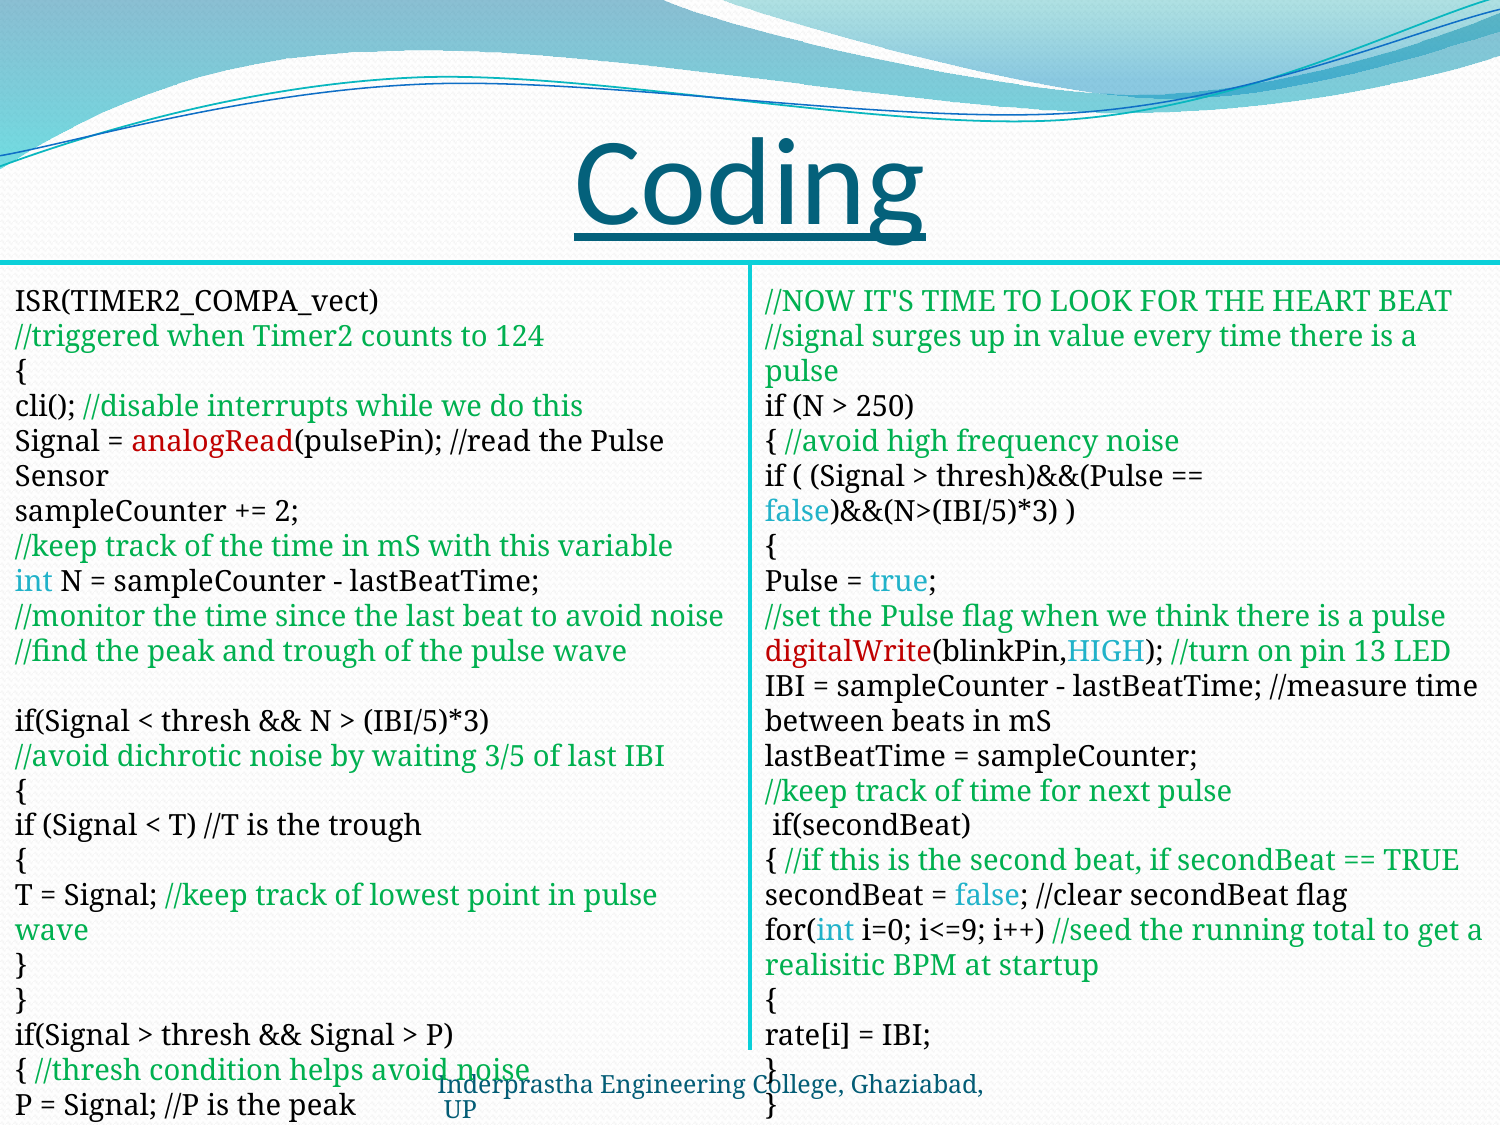

# Coding
.
ISR(TIMER2_COMPA_vect)
//triggered when Timer2 counts to 124
{
cli(); //disable interrupts while we do this
Signal = analogRead(pulsePin); //read the Pulse Sensor
sampleCounter += 2;
//keep track of the time in mS with this variable
int N = sampleCounter - lastBeatTime;
//monitor the time since the last beat to avoid noise
//find the peak and trough of the pulse wave

if(Signal < thresh && N > (IBI/5)*3)
//avoid dichrotic noise by waiting 3/5 of last IBI
{
if (Signal < T) //T is the trough
{
T = Signal; //keep track of lowest point in pulse wave
}
}
if(Signal > thresh && Signal > P)
{ //thresh condition helps avoid noise
P = Signal; //P is the peak
} //keep track of highest point in pulse wave
//NOW IT'S TIME TO LOOK FOR THE HEART BEAT
//signal surges up in value every time there is a pulse
if (N > 250)
{ //avoid high frequency noise
if ( (Signal > thresh)&&(Pulse == false)&&(N>(IBI/5)*3) )
{
Pulse = true;
//set the Pulse flag when we think there is a pulse
digitalWrite(blinkPin,HIGH); //turn on pin 13 LED
IBI = sampleCounter - lastBeatTime; //measure time between beats in mS
lastBeatTime = sampleCounter;
//keep track of time for next pulse
 if(secondBeat)
{ //if this is the second beat, if secondBeat == TRUE
secondBeat = false; //clear secondBeat flag
for(int i=0; i<=9; i++) //seed the running total to get a realisitic BPM at startup
{
rate[i] = IBI;
}
}
Inderprastha Engineering College, Ghaziabad, UP